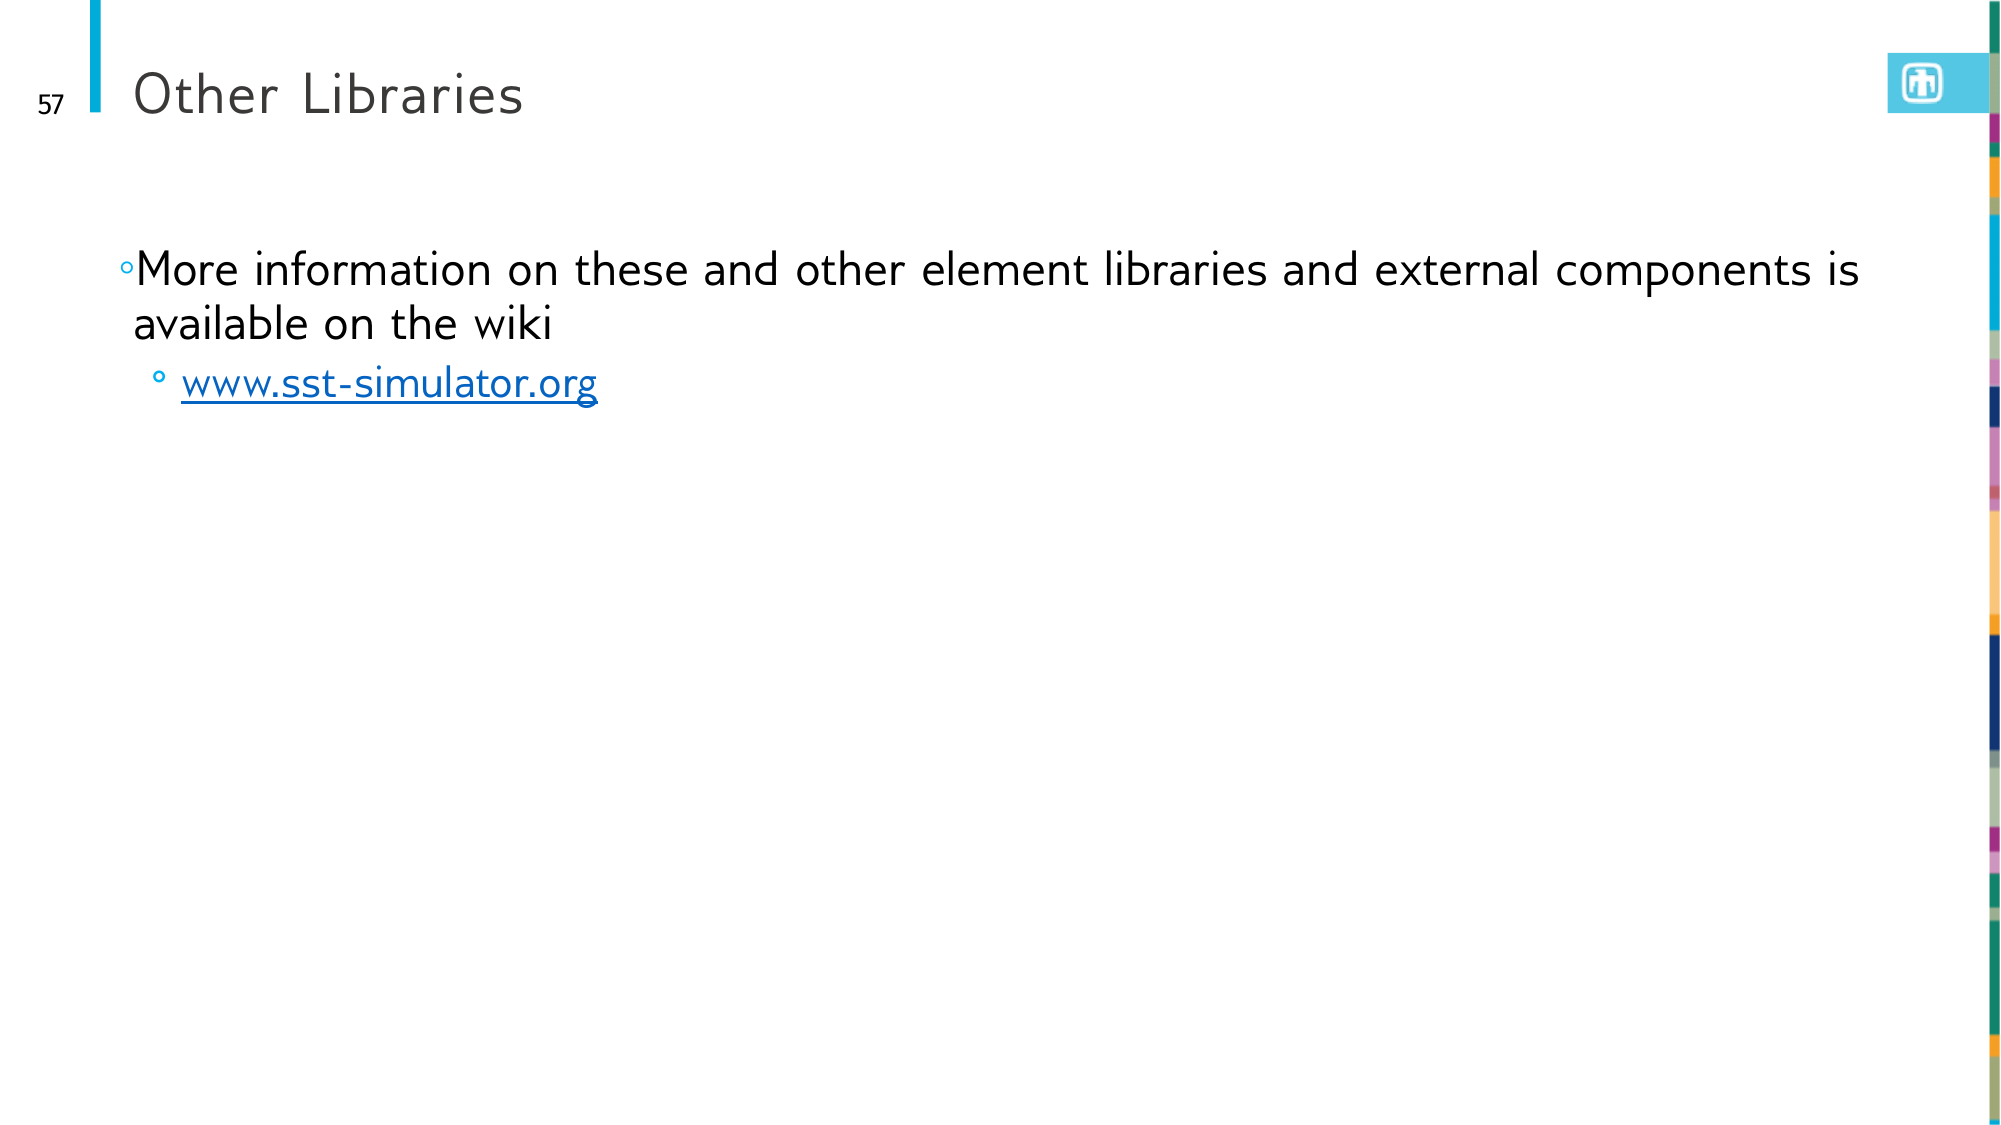

# Other Libraries
57
More information on these and other element libraries and external components is available on the wiki
www.sst-simulator.org